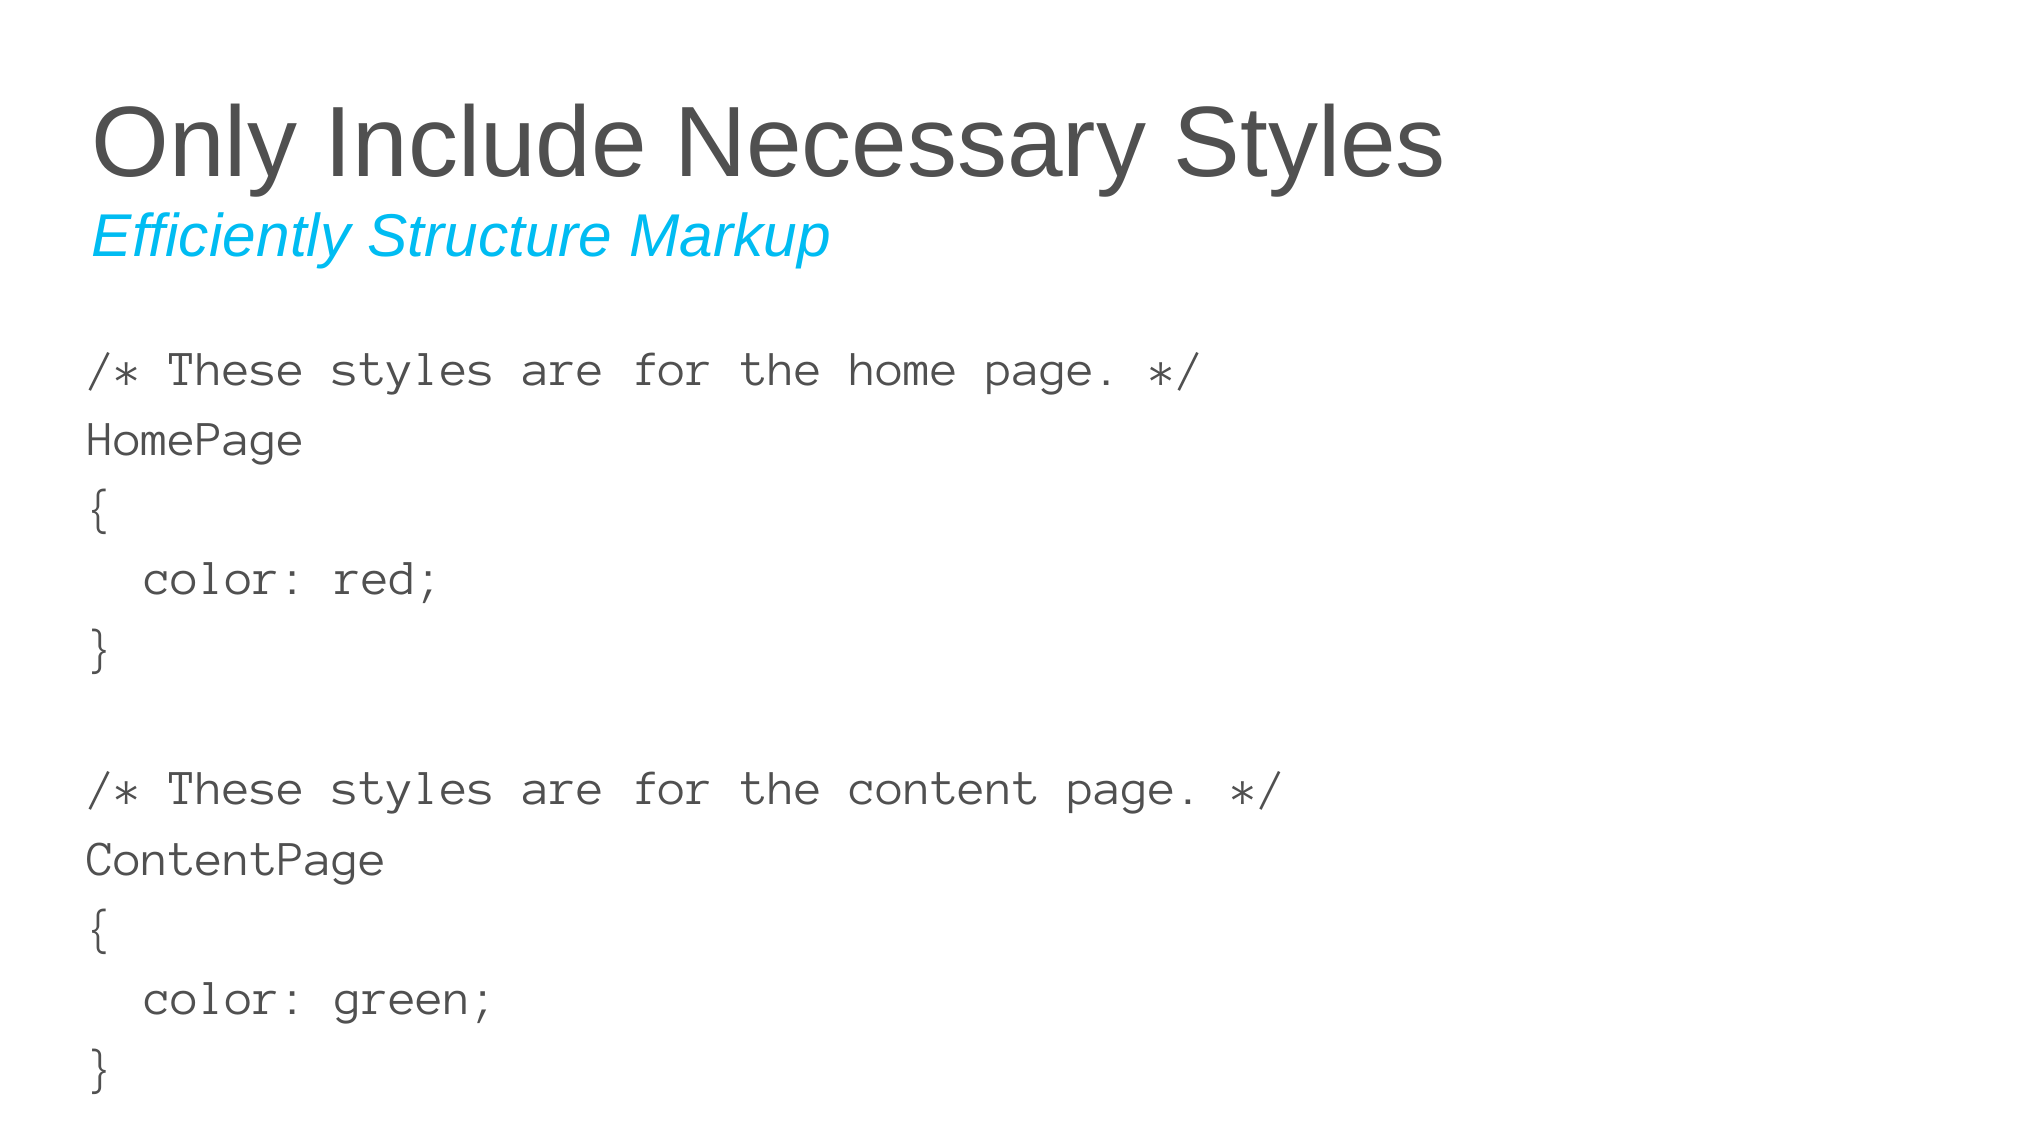

Only Include Necessary Styles
Efficiently Structure Markup
/* These styles are for the home page. */
HomePage
{
	color: red;
}

/* These styles are for the content page. */
ContentPage
{
	color: green;
}